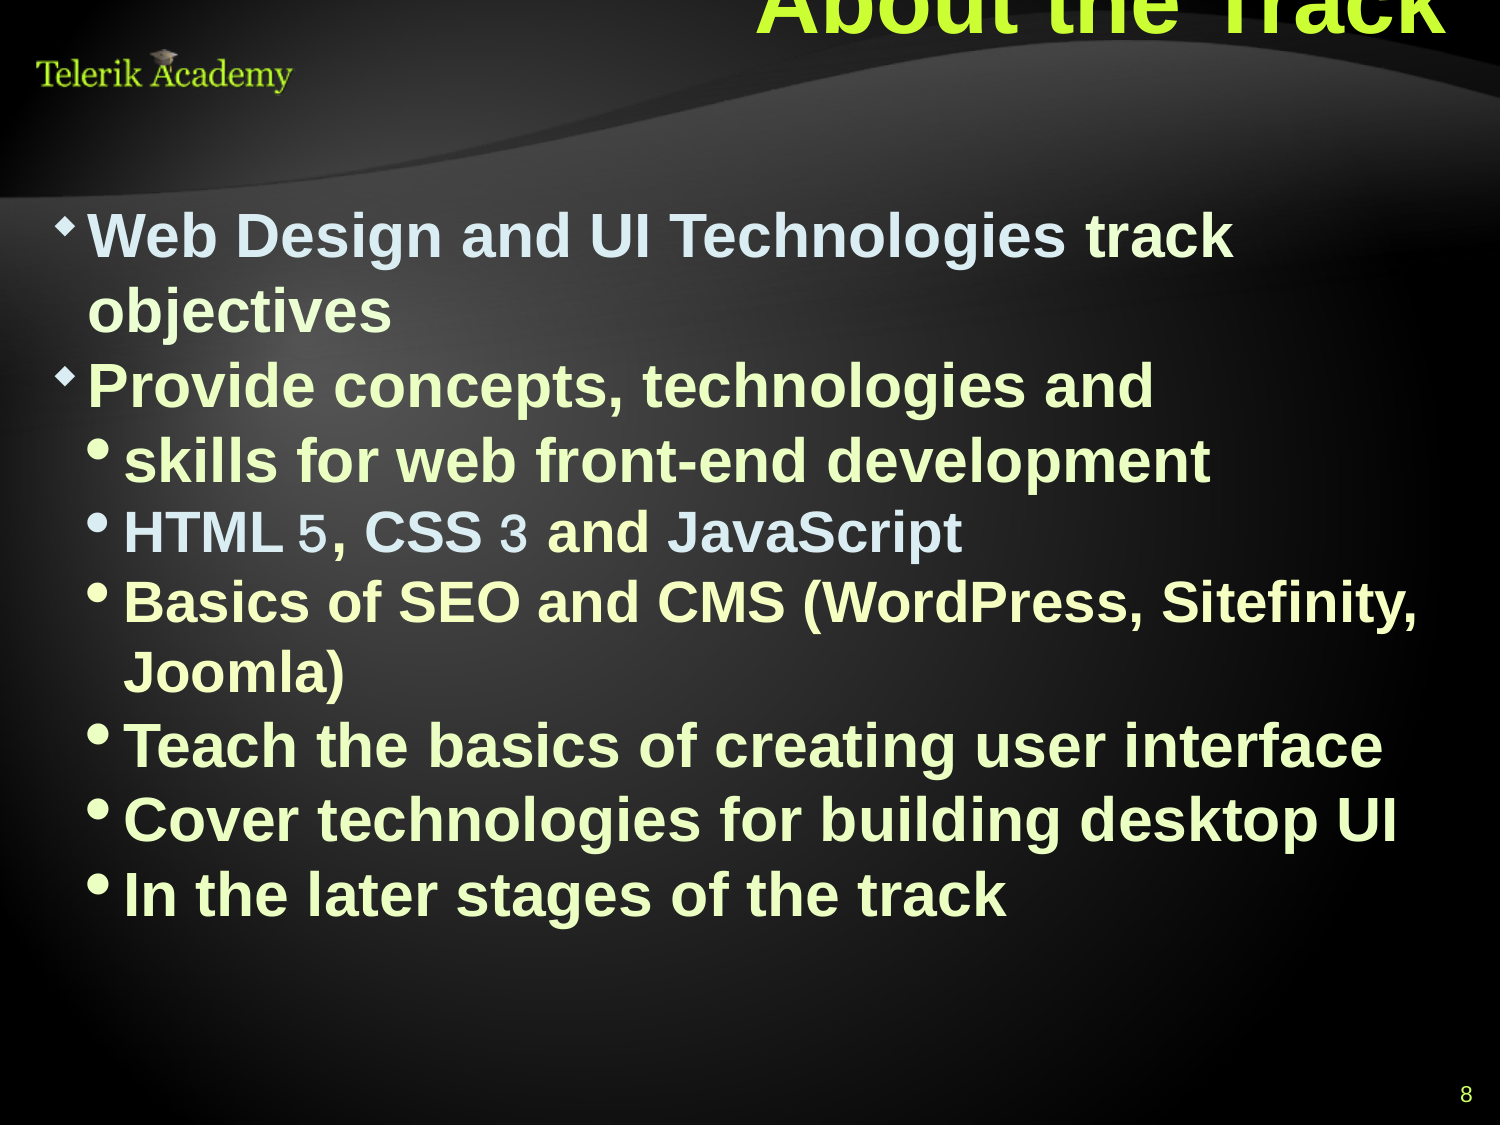

About the Track
Web Design and UI Technologies track objectives
Provide concepts, technologies and
skills for web front-end development
HTML 5, CSS 3 and JavaScript
Basics of SEO and CMS (WordPress, Sitefinity, Joomla)
Teach the basics of creating user interface
Cover technologies for building desktop UI
In the later stages of the track
8